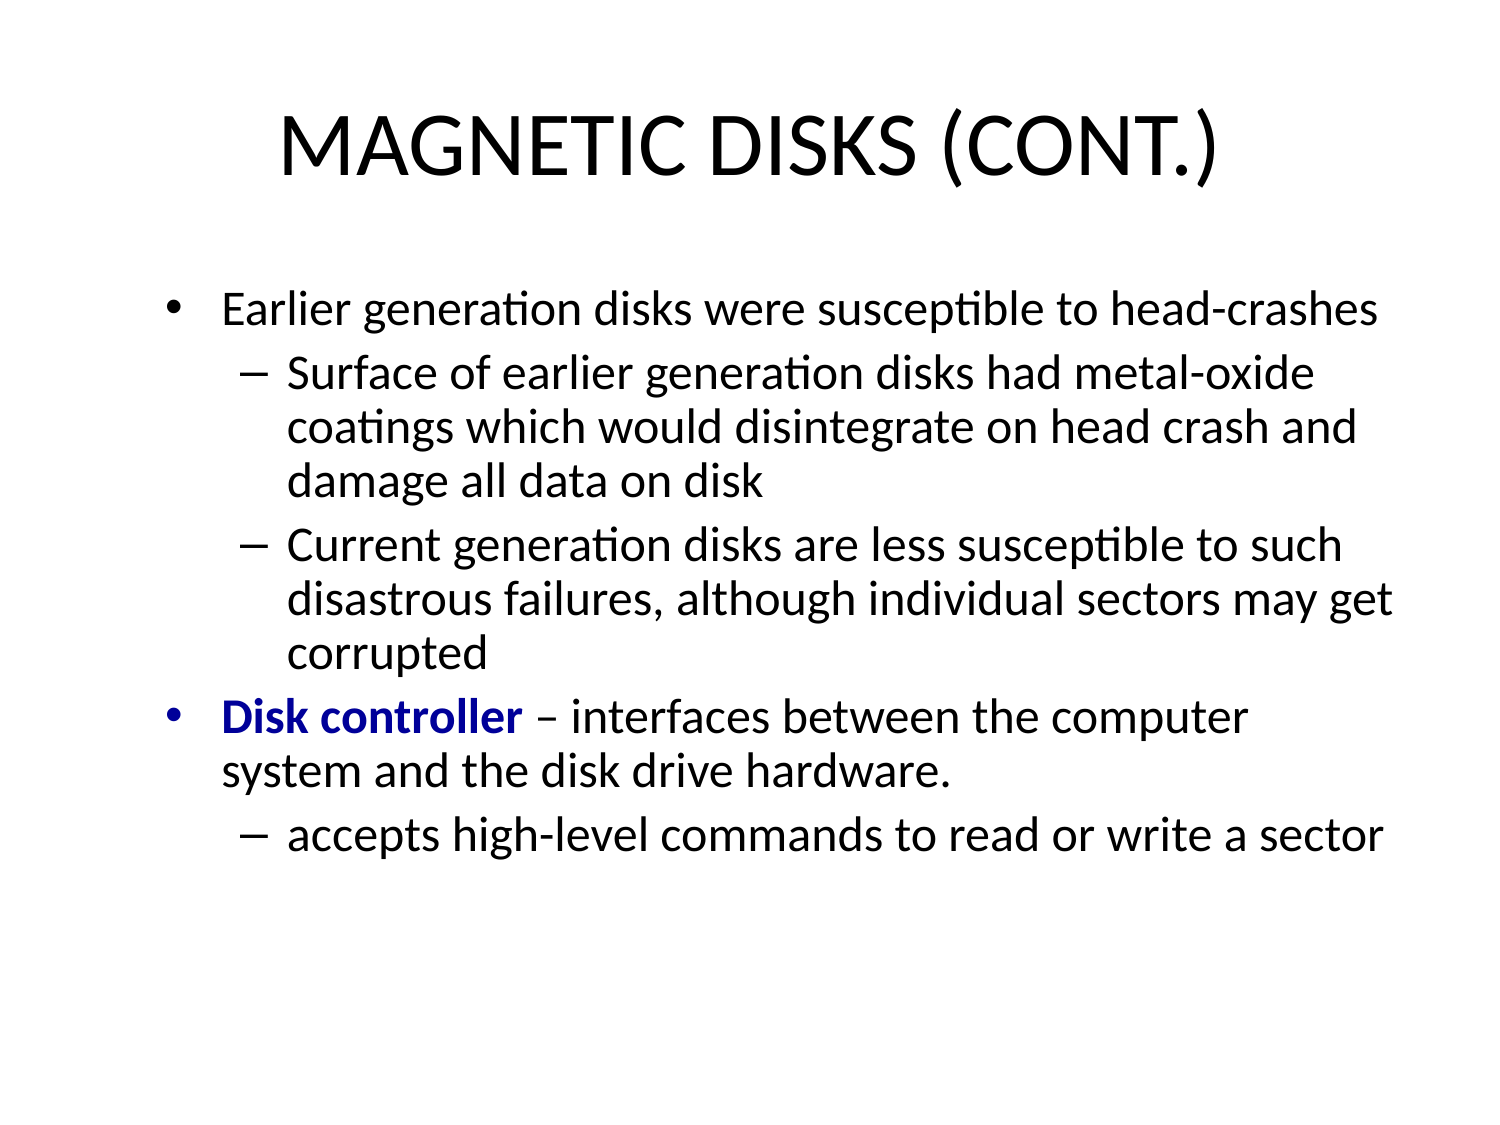

# Magnetic Disks (Cont.)
Earlier generation disks were susceptible to head-crashes
Surface of earlier generation disks had metal-oxide coatings which would disintegrate on head crash and damage all data on disk
Current generation disks are less susceptible to such disastrous failures, although individual sectors may get corrupted
Disk controller – interfaces between the computer system and the disk drive hardware.
accepts high-level commands to read or write a sector